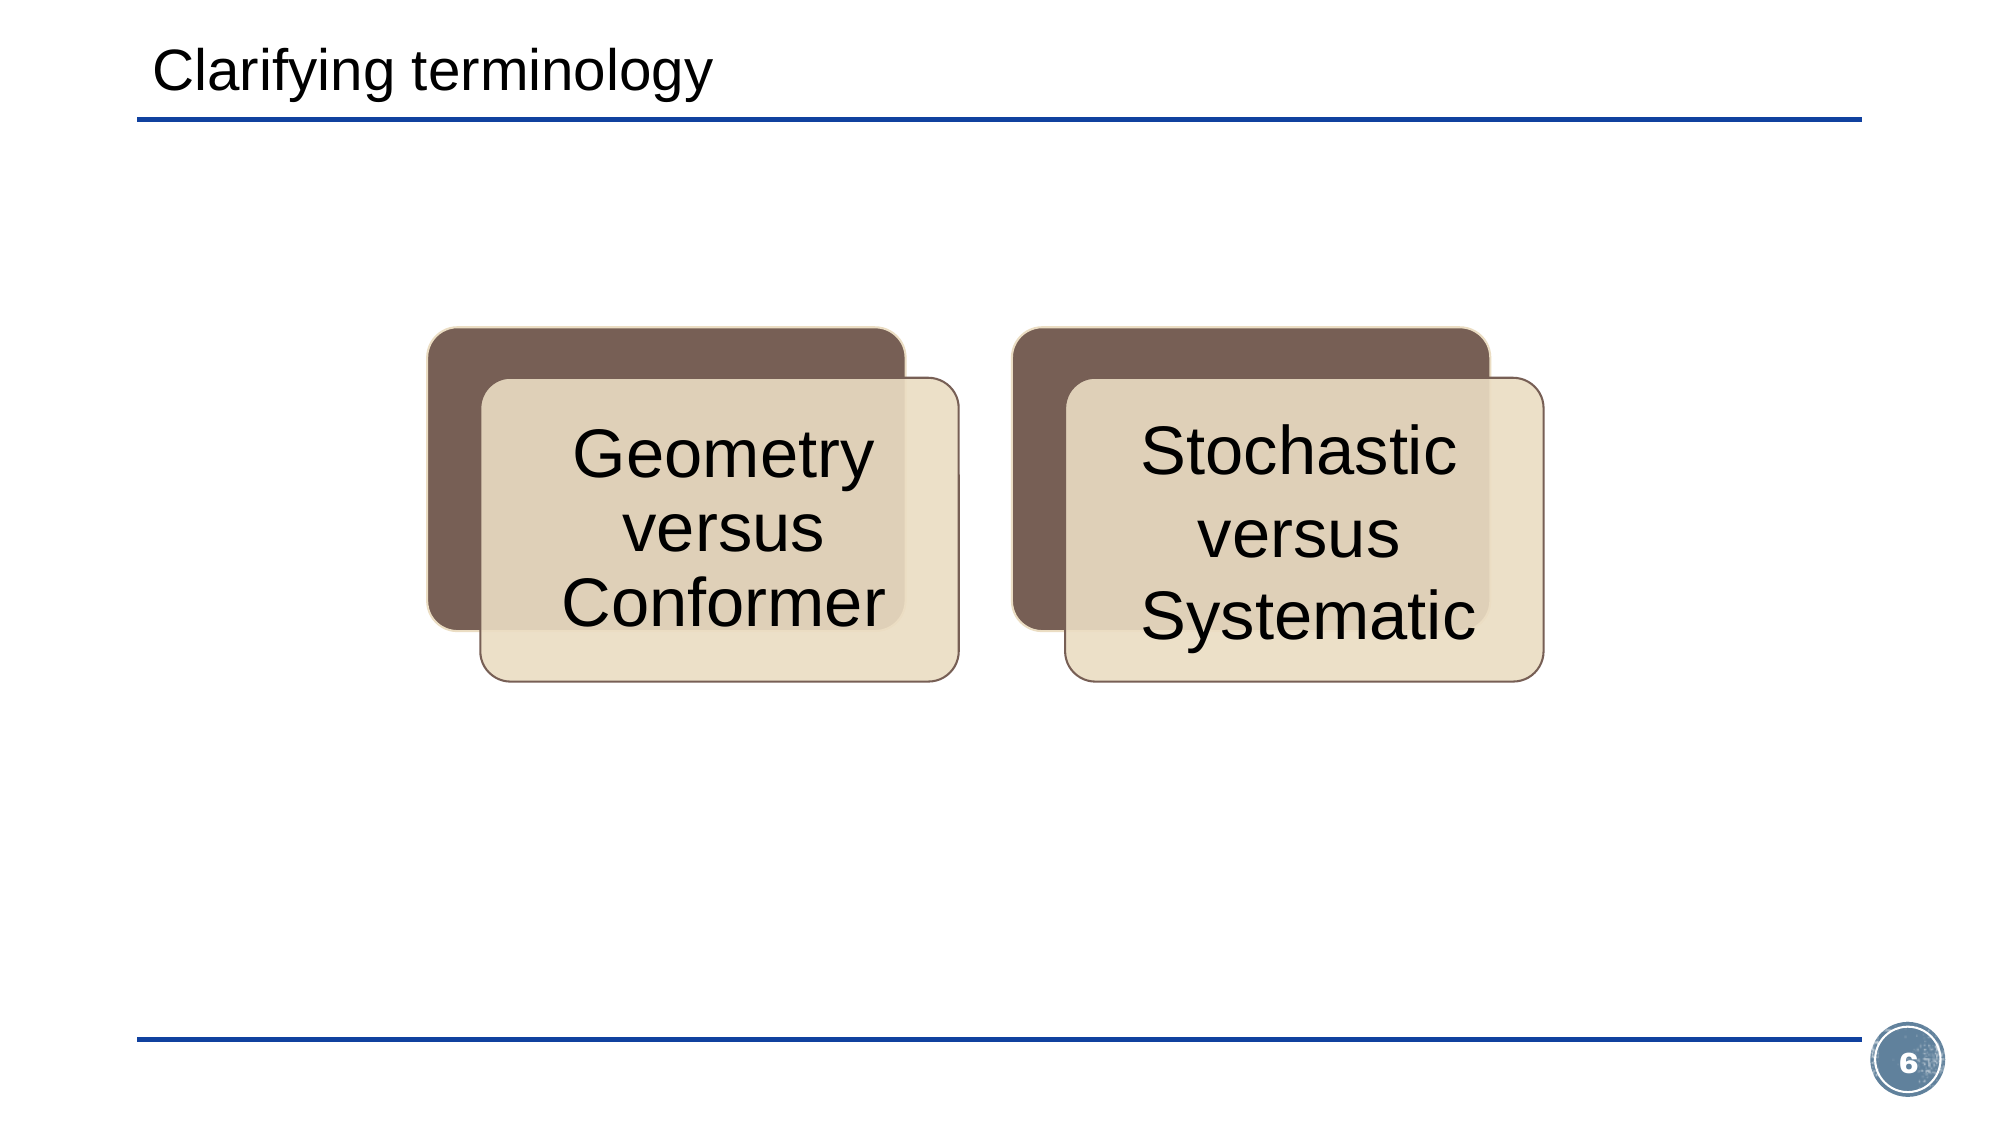

# Clarifying terminology
Geometry versus Conformer
Stochastic
versus
Systematic
6